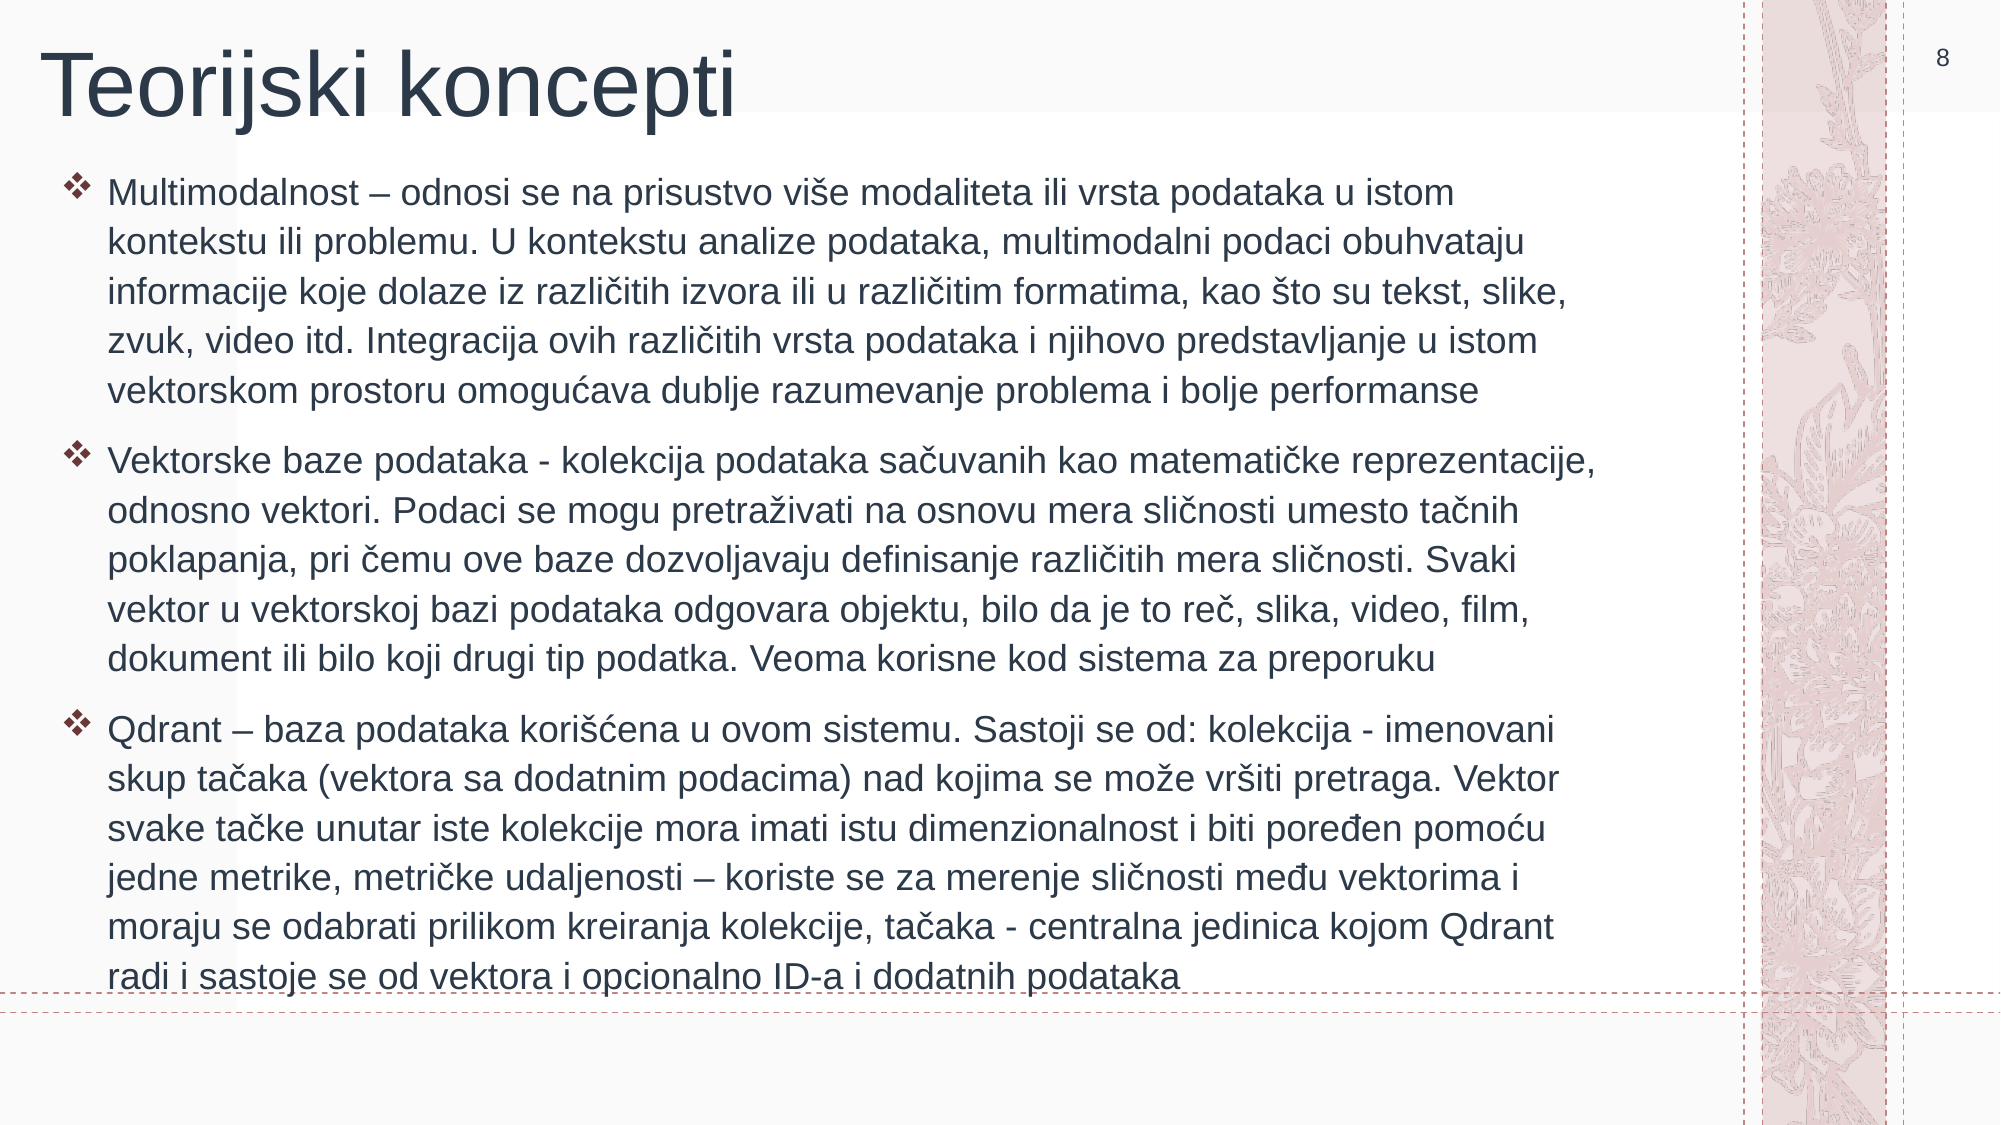

8
Teorijski koncepti
Multimodalnost – odnosi se na prisustvo više modaliteta ili vrsta podataka u istom kontekstu ili problemu. U kontekstu analize podataka, multimodalni podaci obuhvataju informacije koje dolaze iz različitih izvora ili u različitim formatima, kao što su tekst, slike, zvuk, video itd. Integracija ovih različitih vrsta podataka i njihovo predstavljanje u istom vektorskom prostoru omogućava dublje razumevanje problema i bolje performanse
Vektorske baze podataka - kolekcija podataka sačuvanih kao matematičke reprezentacije, odnosno vektori. Podaci se mogu pretraživati na osnovu mera sličnosti umesto tačnih poklapanja, pri čemu ove baze dozvoljavaju definisanje različitih mera sličnosti. Svaki vektor u vektorskoj bazi podataka odgovara objektu, bilo da je to reč, slika, video, film, dokument ili bilo koji drugi tip podatka. Veoma korisne kod sistema za preporuku
Qdrant – baza podataka korišćena u ovom sistemu. Sastoji se od: kolekcija - imenovani skup tačaka (vektora sa dodatnim podacima) nad kojima se može vršiti pretraga. Vektor svake tačke unutar iste kolekcije mora imati istu dimenzionalnost i biti poređen pomoću jedne metrike, metričke udaljenosti – koriste se za merenje sličnosti među vektorima i moraju se odabrati prilikom kreiranja kolekcije, tačaka - centralna jedinica kojom Qdrant radi i sastoje se od vektora i opcionalno ID-a i dodatnih podataka